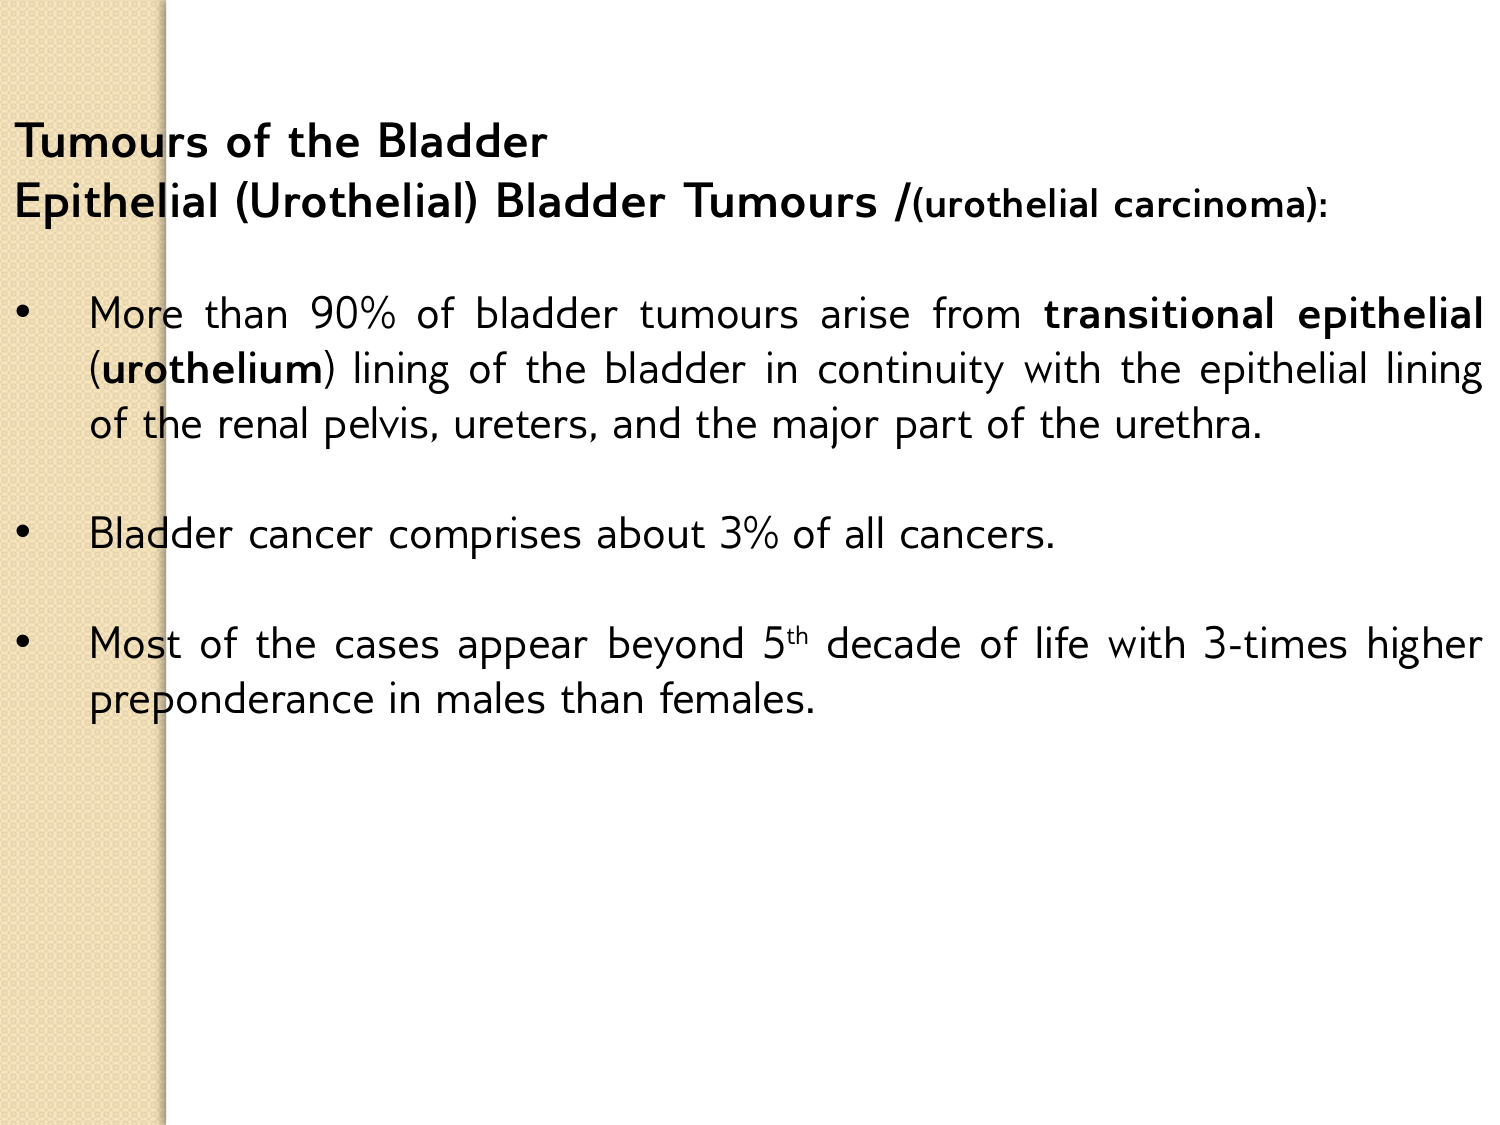

Tumours of the Bladder
Epithelial (Urothelial) Bladder Tumours /(urothelial carcinoma):

More than 90% of bladder tumours arise from transitional epithelial (urothelium) lining of the bladder in continuity with the epithelial lining of the renal pelvis, ureters, and the major part of the urethra.

Bladder cancer comprises about 3% of all cancers.

Most of the cases appear beyond 5th decade of life with 3-times higher preponderance in males than females.